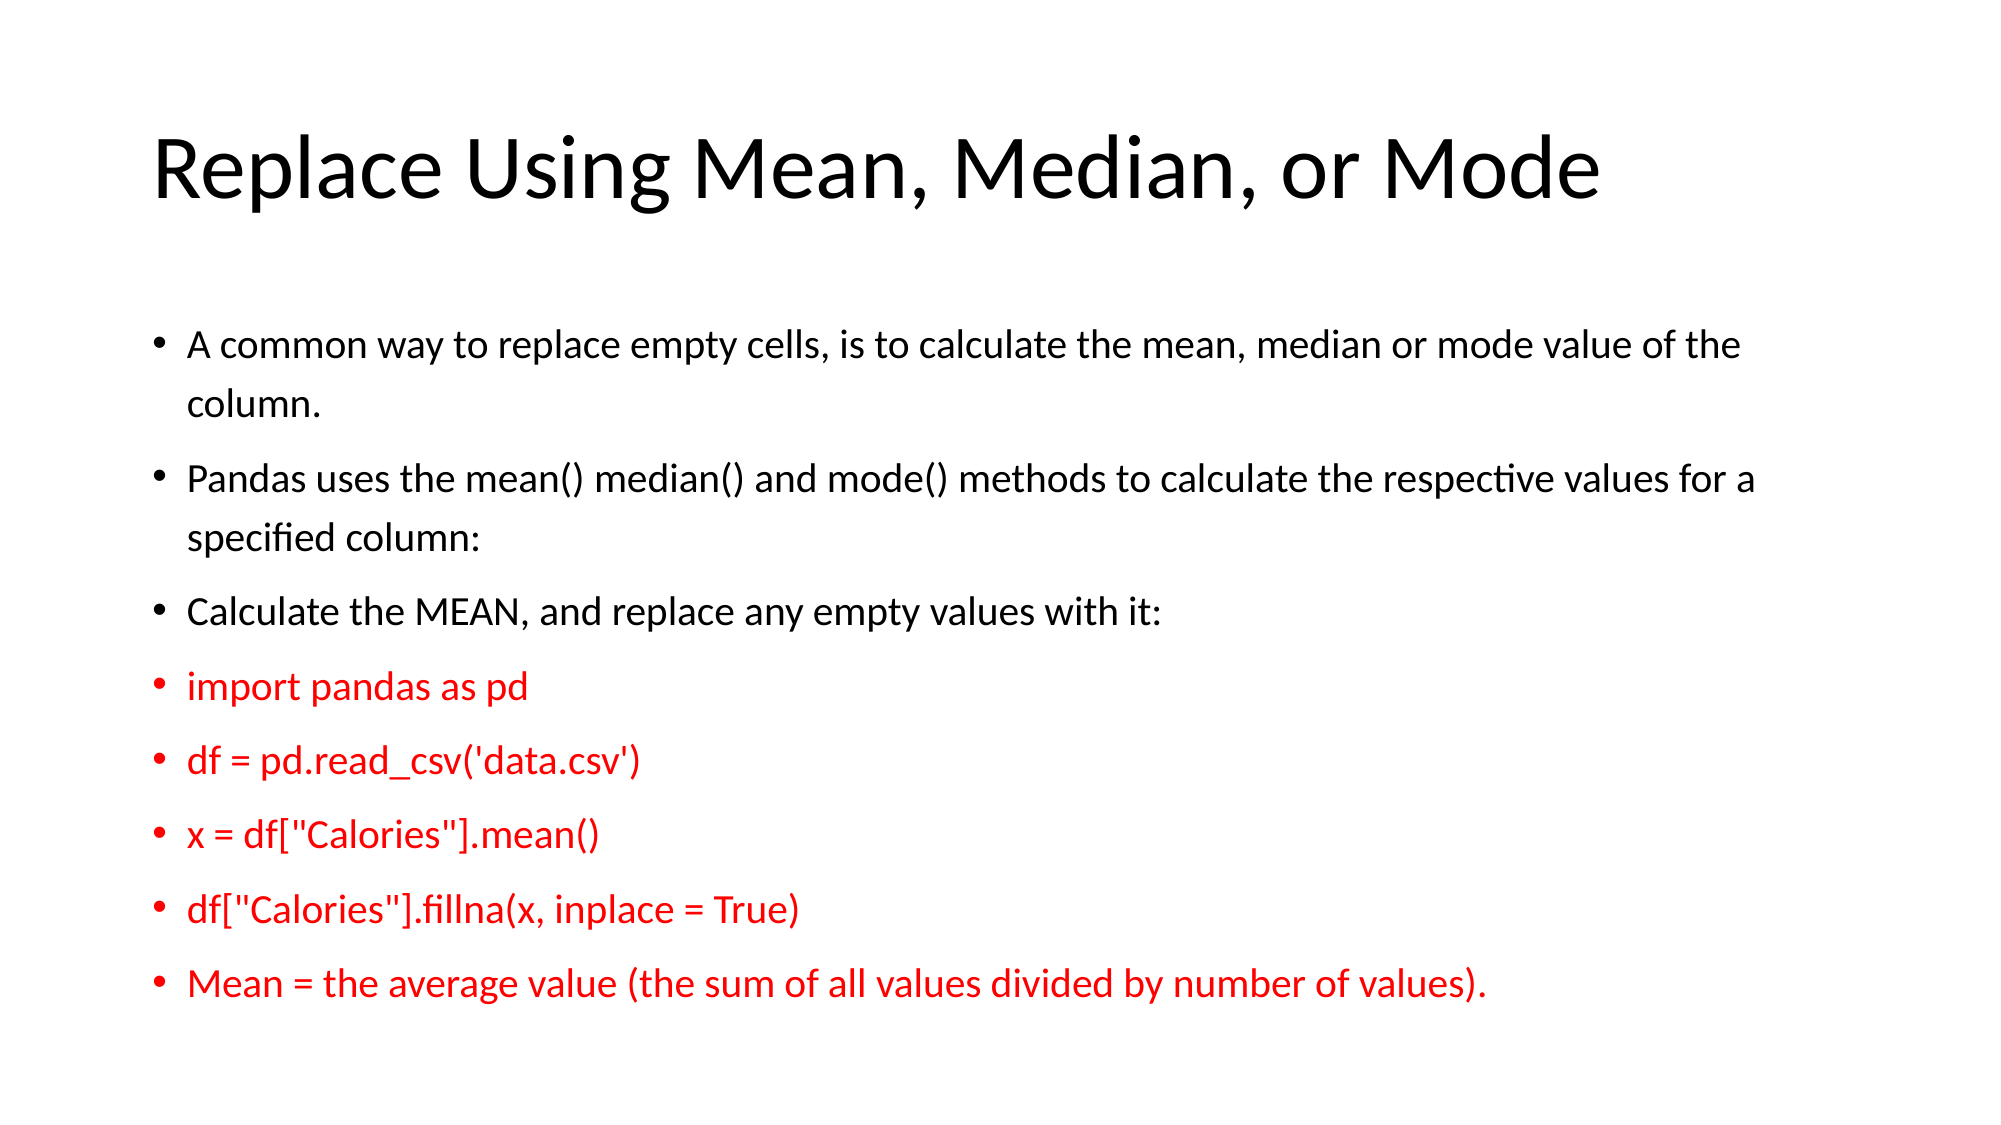

# Replace Using Mean, Median, or Mode
A common way to replace empty cells, is to calculate the mean, median or mode value of the column.
Pandas uses the mean() median() and mode() methods to calculate the respective values for a specified column:
Calculate the MEAN, and replace any empty values with it:
import pandas as pd
df = pd.read_csv('data.csv')
x = df["Calories"].mean()
df["Calories"].fillna(x, inplace = True)
Mean = the average value (the sum of all values divided by number of values).